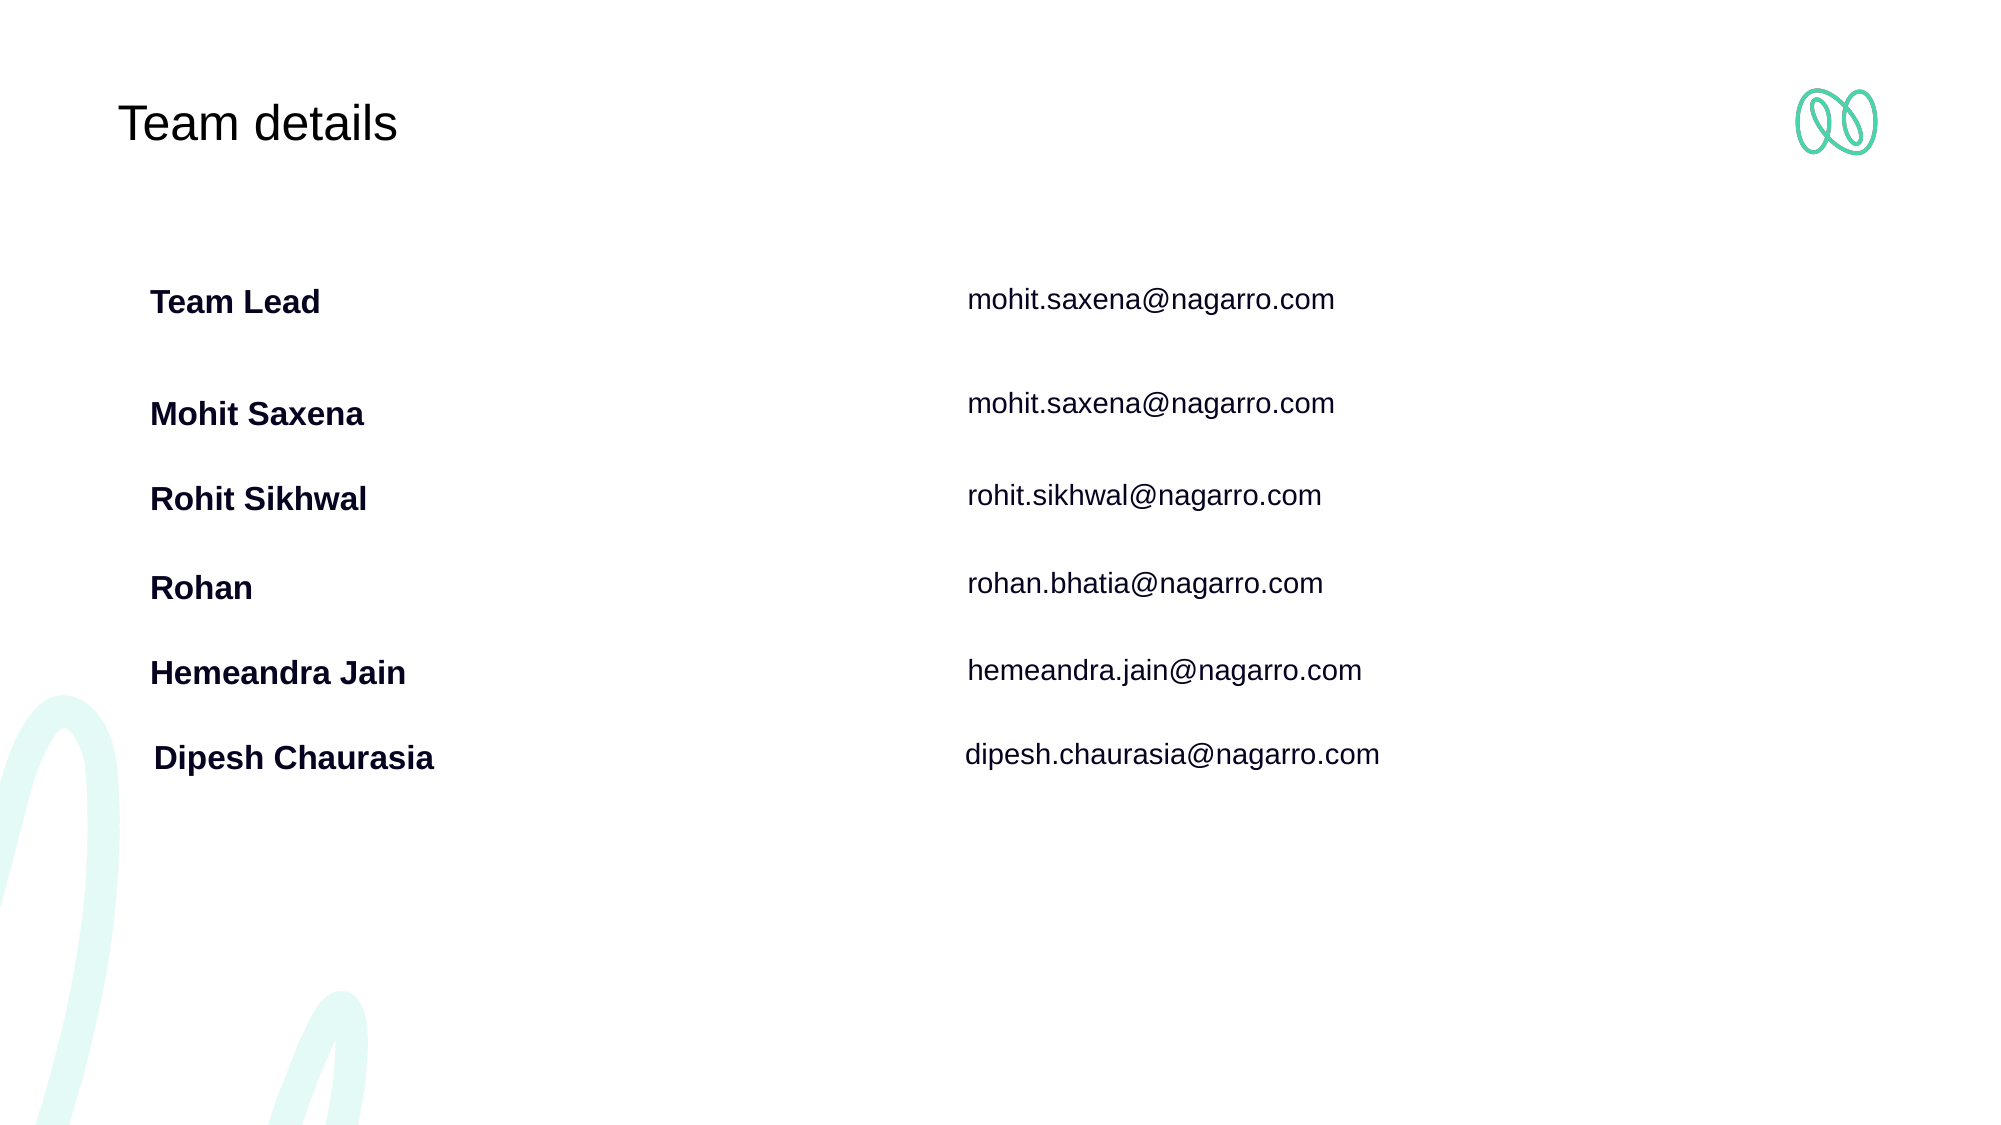

# Team details
Team Lead
mohit.saxena@nagarro.com
mohit.saxena@nagarro.com
Mohit Saxena
Rohit Sikhwal
rohit.sikhwal@nagarro.com
rohan.bhatia@nagarro.com
Rohan
Hemeandra Jain
hemeandra.jain@nagarro.com
dipesh.chaurasia@nagarro.com
Dipesh Chaurasia